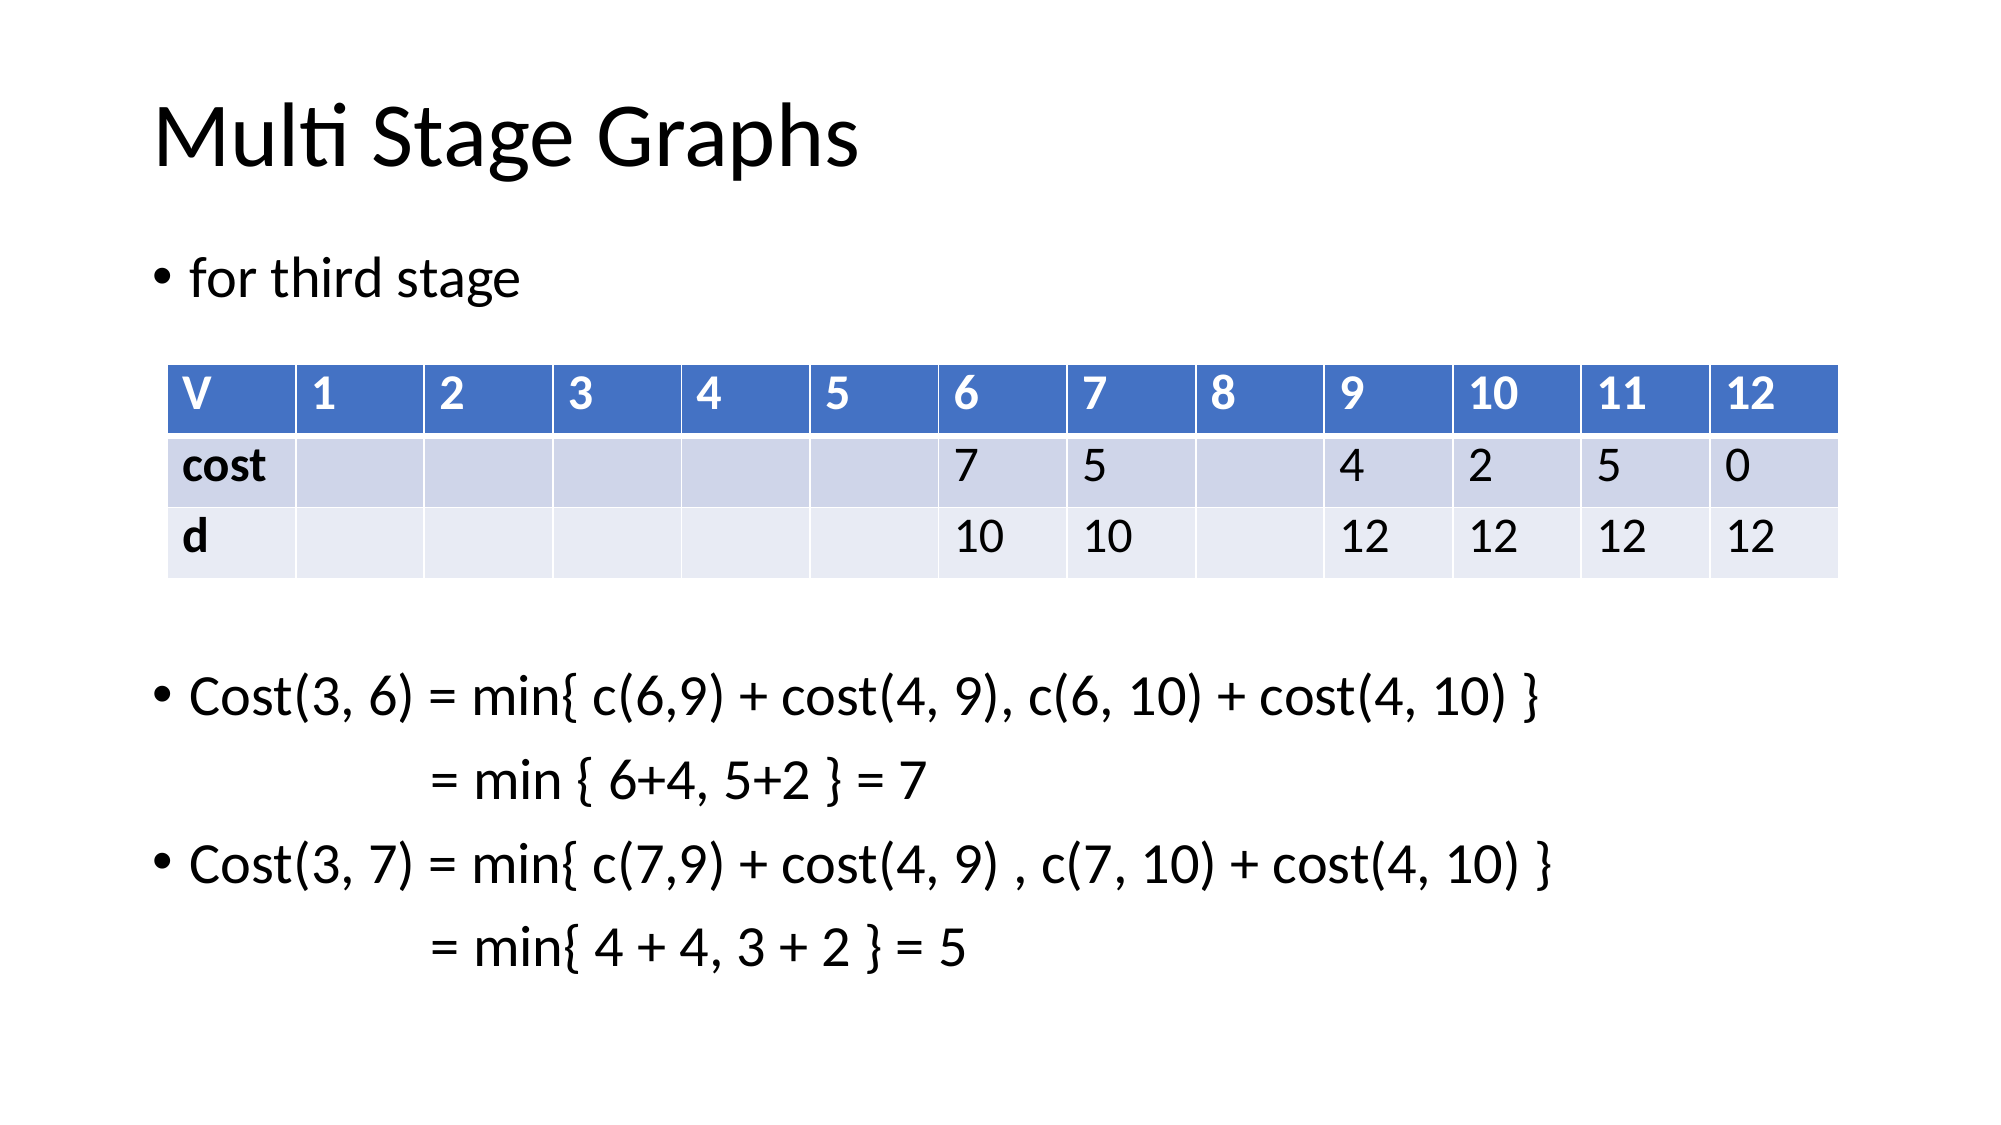

# Multi Stage Graphs
for third stage

Cost(3, 6) = min{ c(6,9) + cost(4, 9), c(6, 10) + cost(4, 10) }
                     = min { 6+4, 5+2 } = 7
Cost(3, 7) = min{ c(7,9) + cost(4, 9) , c(7, 10) + cost(4, 10) }
                     = min{ 4 + 4, 3 + 2 } = 5

| V | 1 | 2 | 3 | 4 | 5 | 6 | 7 | 8 | 9 | 10 | 11 | 12 |
| --- | --- | --- | --- | --- | --- | --- | --- | --- | --- | --- | --- | --- |
| cost |  |  |  |  |  | 7 | 5 |  | 4 | 2 | 5 | 0 |
| d |  |  |  |  |  | 10 | 10 |  | 12 | 12 | 12 | 12 |